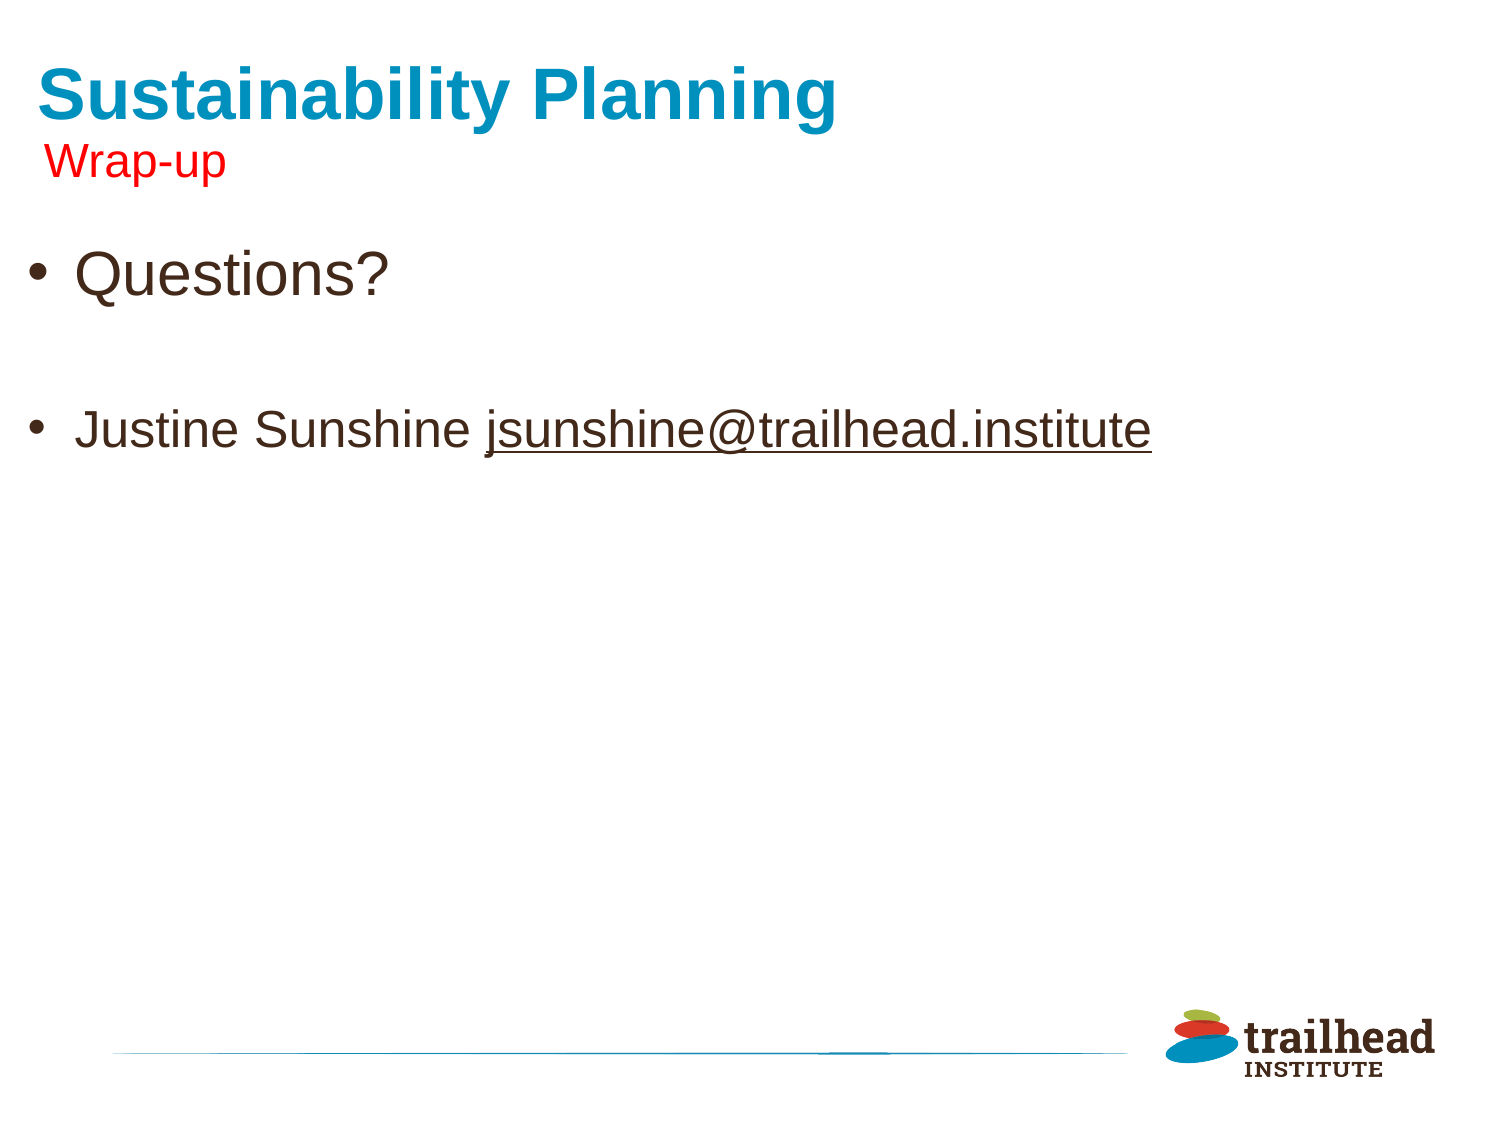

# Sustainability Planning
Wrap-up
Questions?

Justine Sunshine jsunshine@trailhead.institute